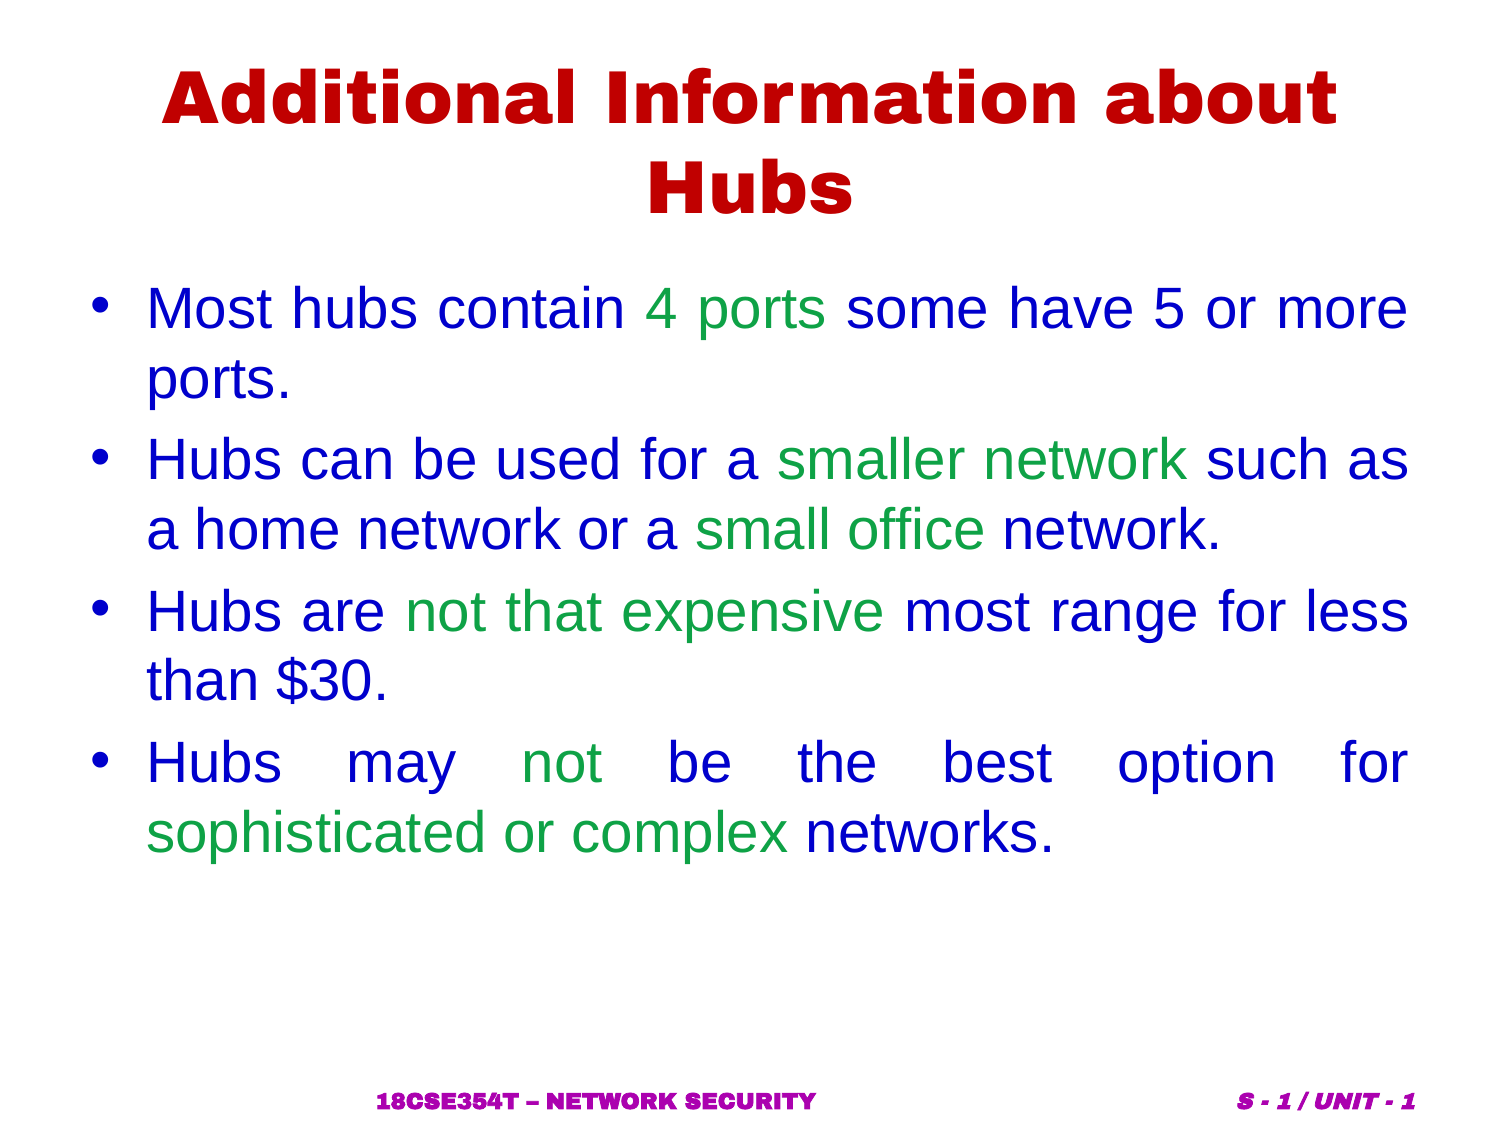

# Additional Information about Hubs
Most hubs contain 4 ports some have 5 or more ports.
Hubs can be used for a smaller network such as a home network or a small office network.
Hubs are not that expensive most range for less than $30.
Hubs may not be the best option for sophisticated or complex networks.
                                18CSE354T – NETWORK SECURITY                                                      S - 1 / UNIT - 1